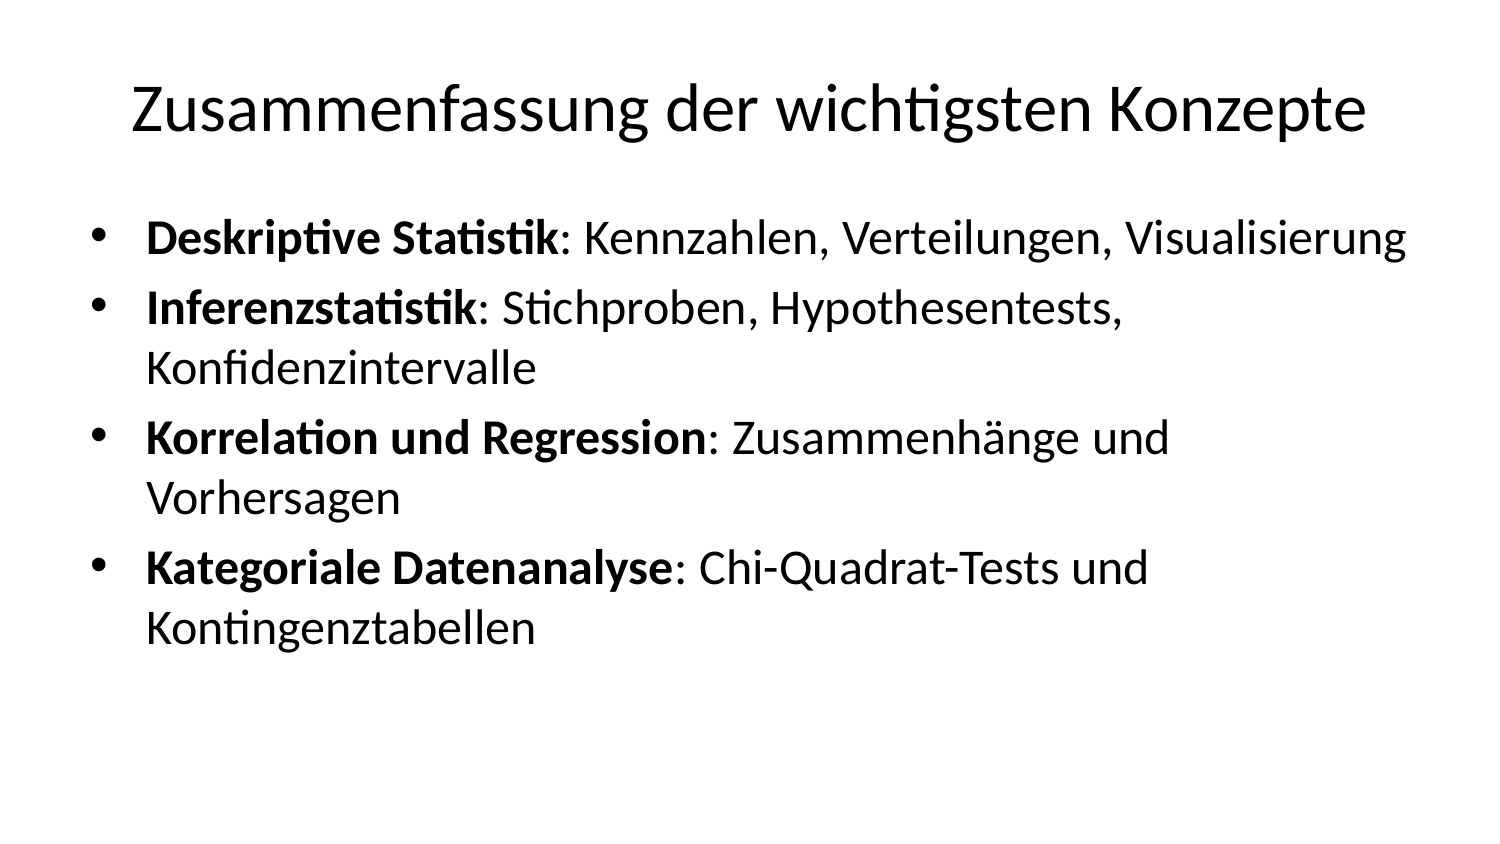

# Zusammenfassung der wichtigsten Konzepte
Deskriptive Statistik: Kennzahlen, Verteilungen, Visualisierung
Inferenzstatistik: Stichproben, Hypothesentests, Konfidenzintervalle
Korrelation und Regression: Zusammenhänge und Vorhersagen
Kategoriale Datenanalyse: Chi-Quadrat-Tests und Kontingenztabellen